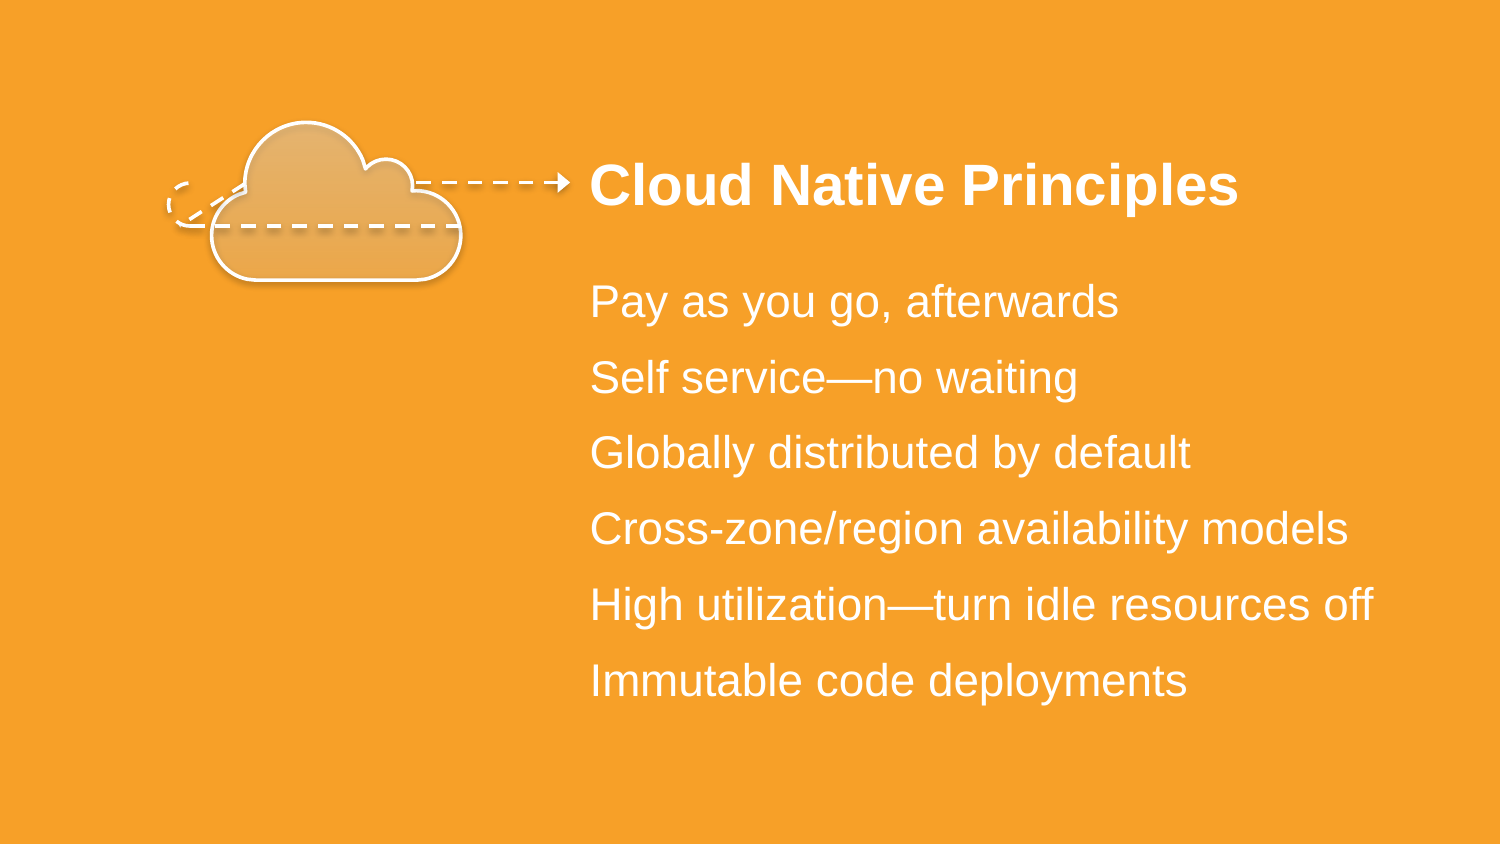

Cloud Native Principles

Pay as you go, afterwards
Self service—no waiting
Globally distributed by default
Cross-zone/region availability models
High utilization—turn idle resources off
Immutable code deployments